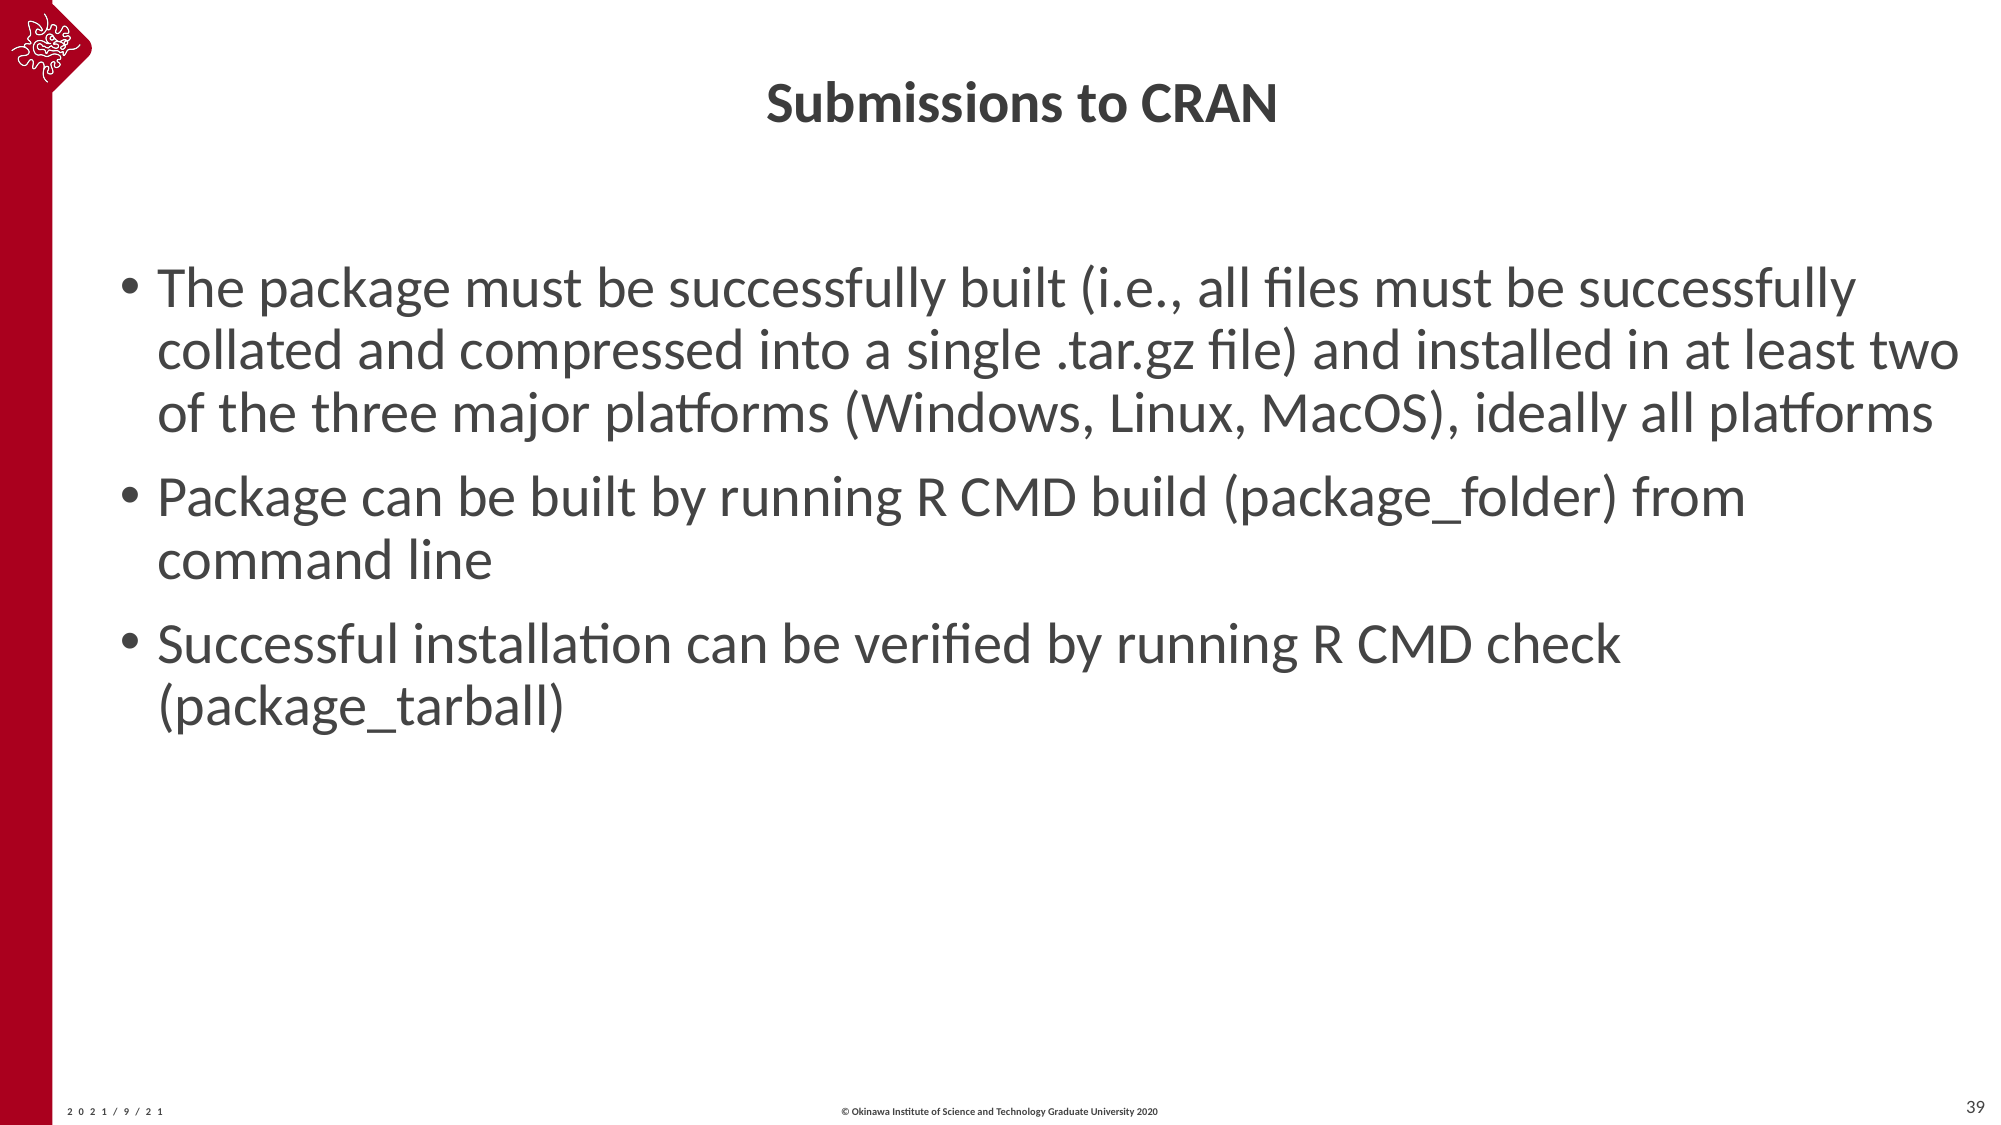

# Submissions to CRAN
The package must be successfully built (i.e., all files must be successfully collated and compressed into a single .tar.gz file) and installed in at least two of the three major platforms (Windows, Linux, MacOS), ideally all platforms
Package can be built by running R CMD build (package_folder) from command line
Successful installation can be verified by running R CMD check (package_tarball)